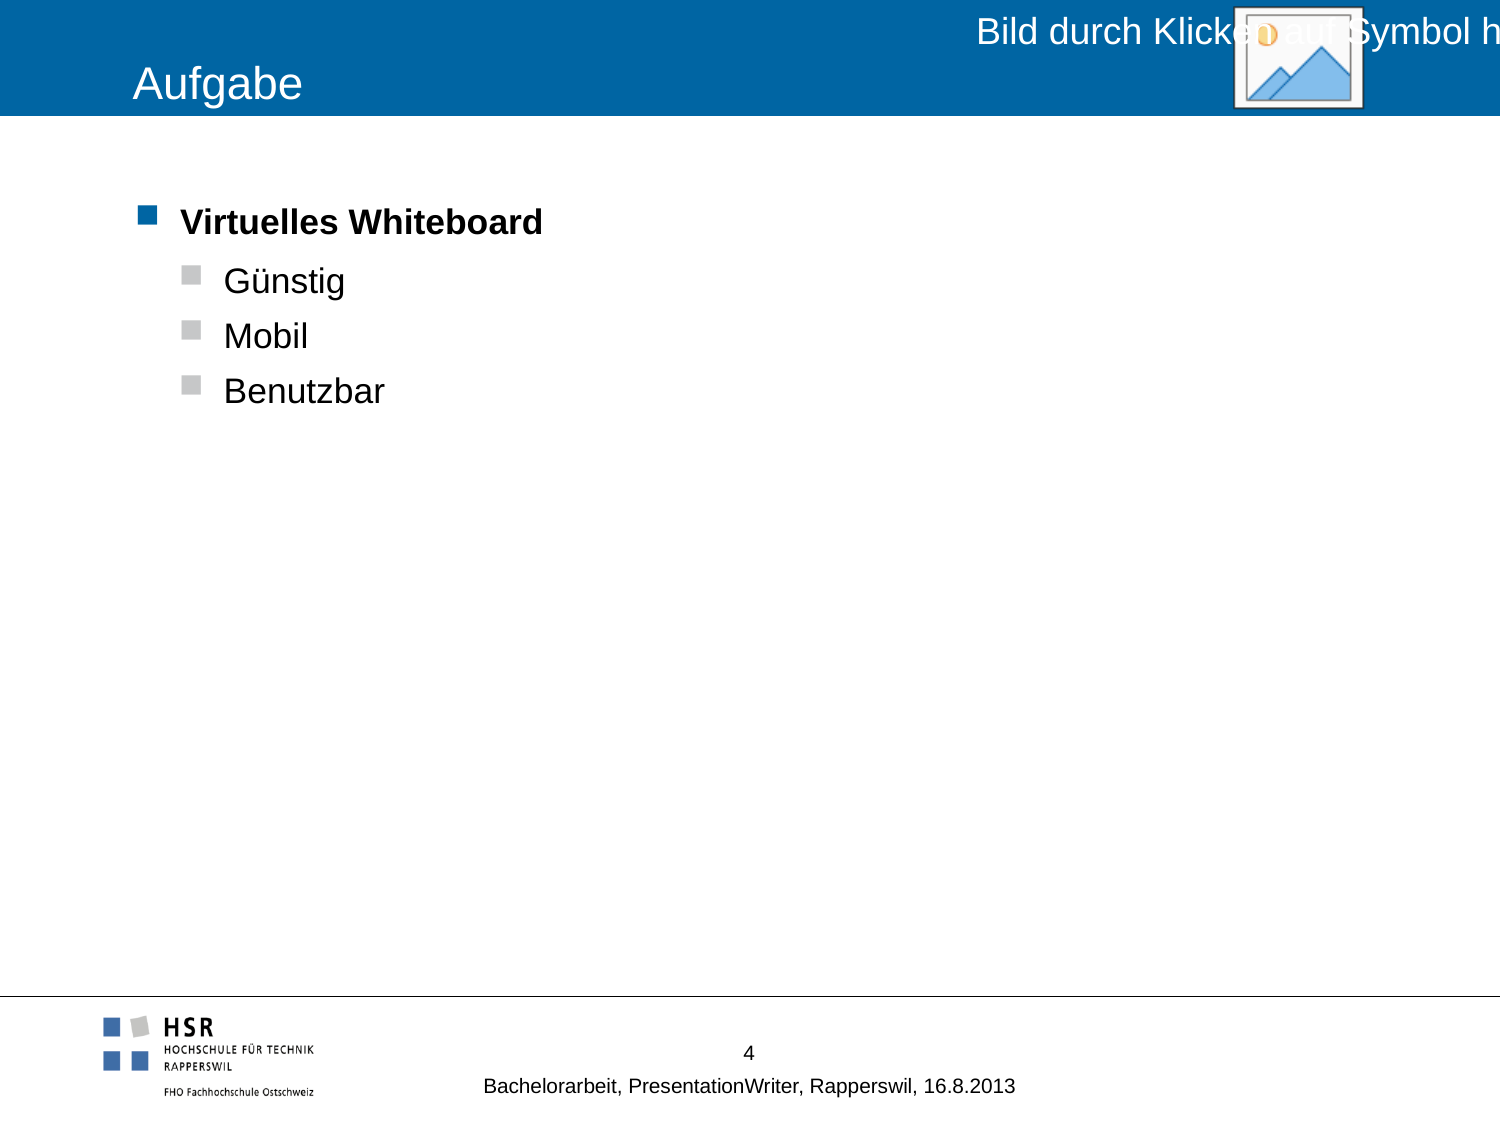

# Aufgabe
Virtuelles Whiteboard
Günstig
Mobil
Benutzbar
4
Bachelorarbeit, PresentationWriter, Rapperswil, 16.8.2013